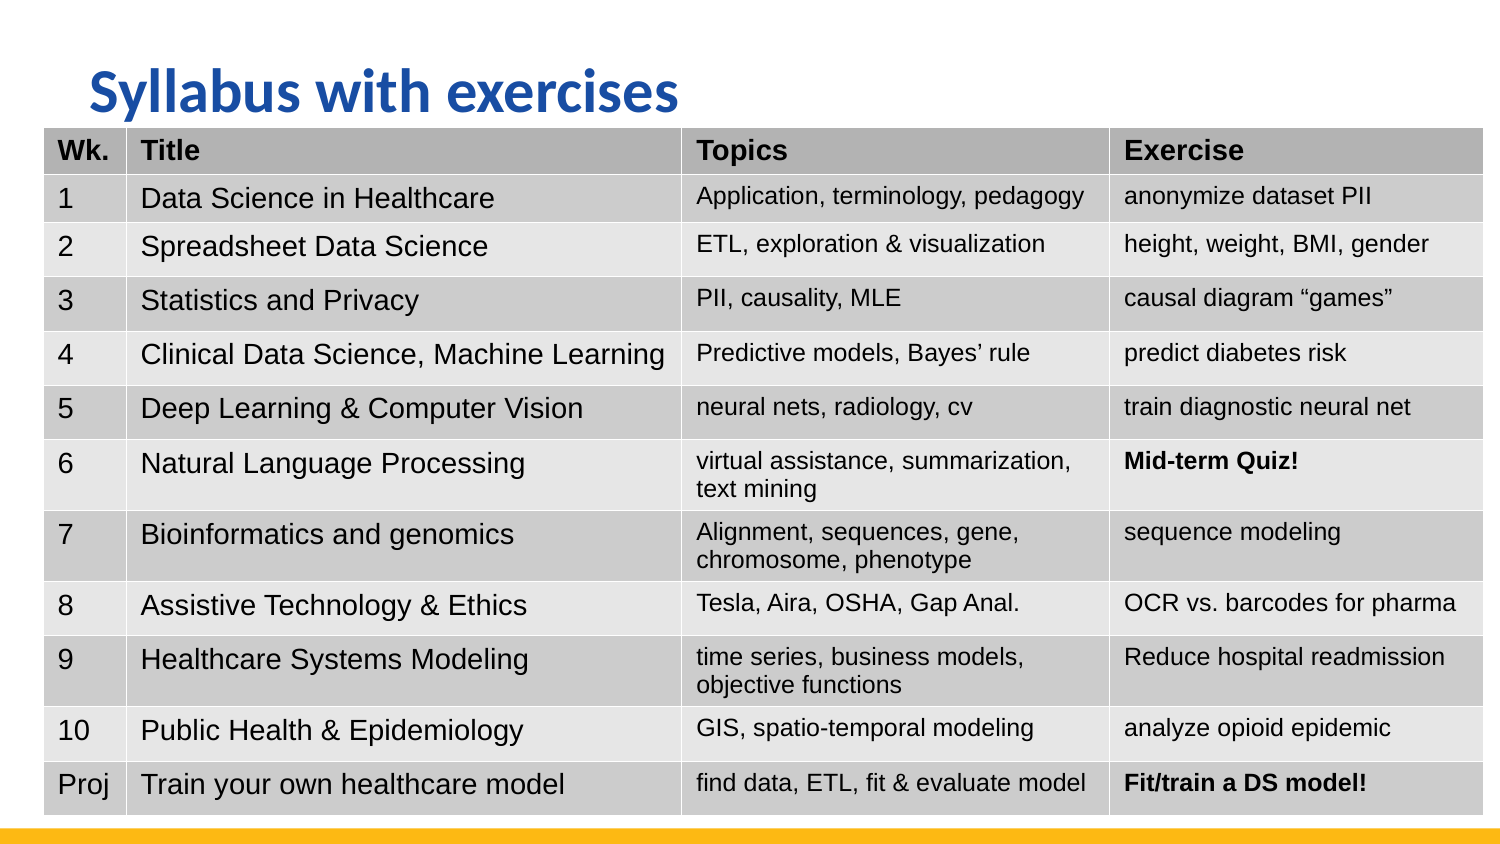

Syllabus with exercises
| Wk. | Title | Topics | Exercise |
| --- | --- | --- | --- |
| 1 | Data Science in Healthcare | Application, terminology, pedagogy | anonymize dataset PII |
| 2 | Spreadsheet Data Science | ETL, exploration & visualization | height, weight, BMI, gender |
| 3 | Statistics and Privacy | PII, causality, MLE | causal diagram “games” |
| 4 | Clinical Data Science, Machine Learning | Predictive models, Bayes’ rule | predict diabetes risk |
| 5 | Deep Learning & Computer Vision | neural nets, radiology, cv | train diagnostic neural net |
| 6 | Natural Language Processing | virtual assistance, summarization, text mining | Mid-term Quiz! |
| 7 | Bioinformatics and genomics | Alignment, sequences, gene, chromosome, phenotype | sequence modeling |
| 8 | Assistive Technology & Ethics | Tesla, Aira, OSHA, Gap Anal. | OCR vs. barcodes for pharma |
| 9 | Healthcare Systems Modeling | time series, business models, objective functions | Reduce hospital readmission |
| 10 | Public Health & Epidemiology | GIS, spatio-temporal modeling | analyze opioid epidemic |
| Proj | Train your own healthcare model | find data, ETL, fit & evaluate model | Fit/train a DS model! |